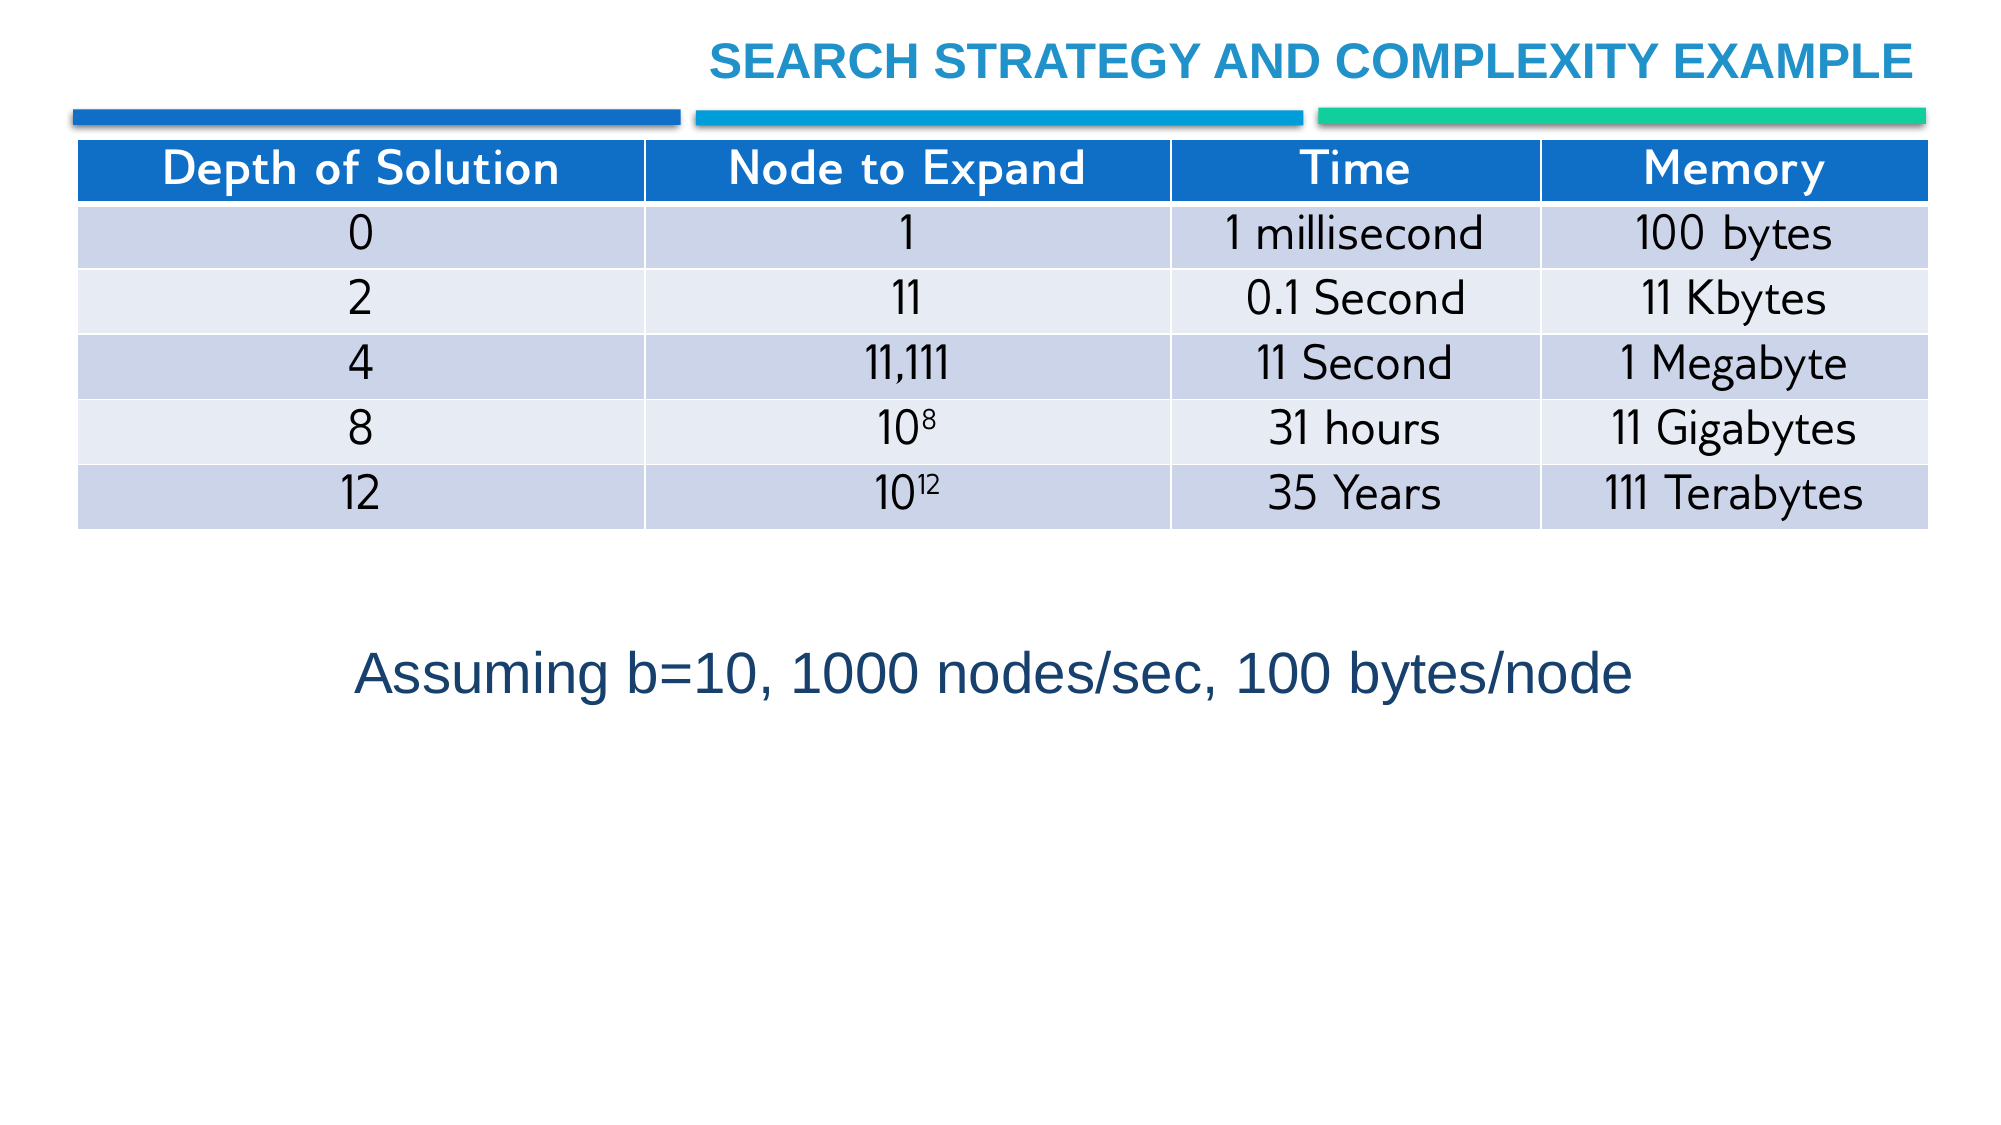

# Search Strategy and Complexity Example
| Depth of Solution | Node to Expand | Time | Memory |
| --- | --- | --- | --- |
| 0 | 1 | 1 millisecond | 100 bytes |
| 2 | 11 | 0.1 Second | 11 Kbytes |
| 4 | 11,111 | 11 Second | 1 Megabyte |
| 8 | 108 | 31 hours | 11 Gigabytes |
| 12 | 1012 | 35 Years | 111 Terabytes |
Assuming b=10, 1000 nodes/sec, 100 bytes/node